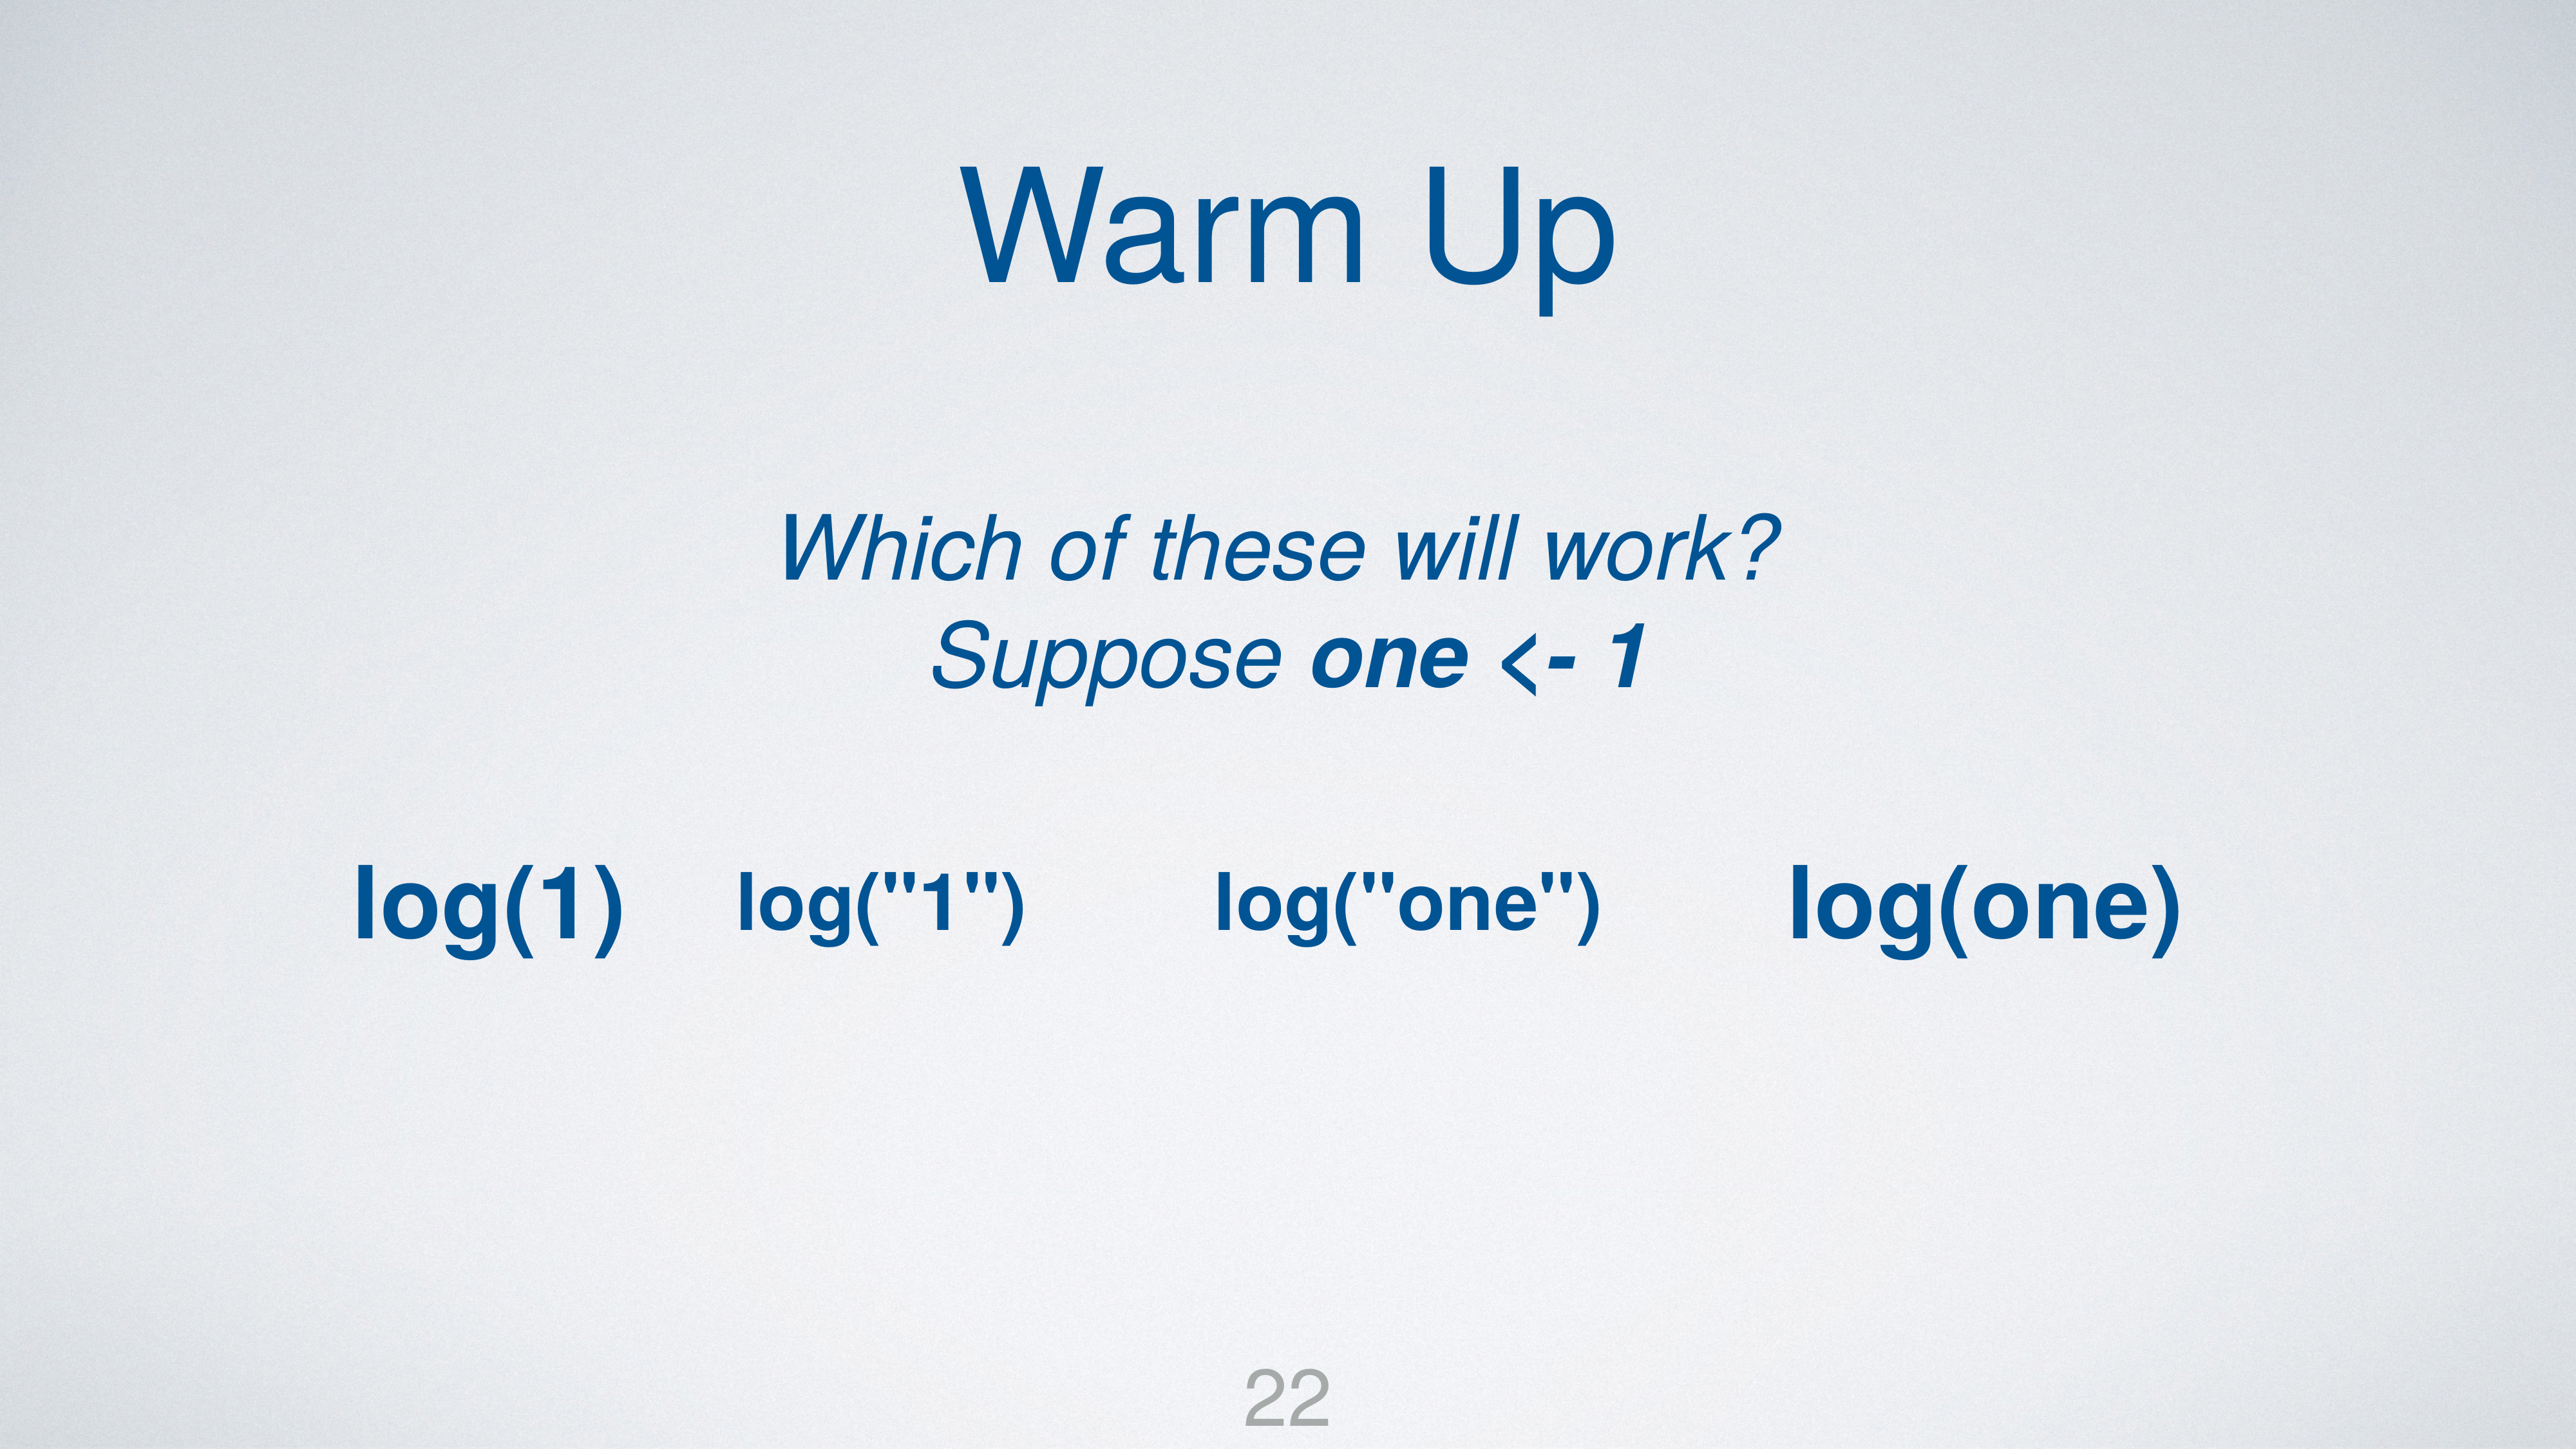

Warm Up
Which of these will work?
Suppose one <- 1
log(1)
log("1")
log("one")
log(one)
22